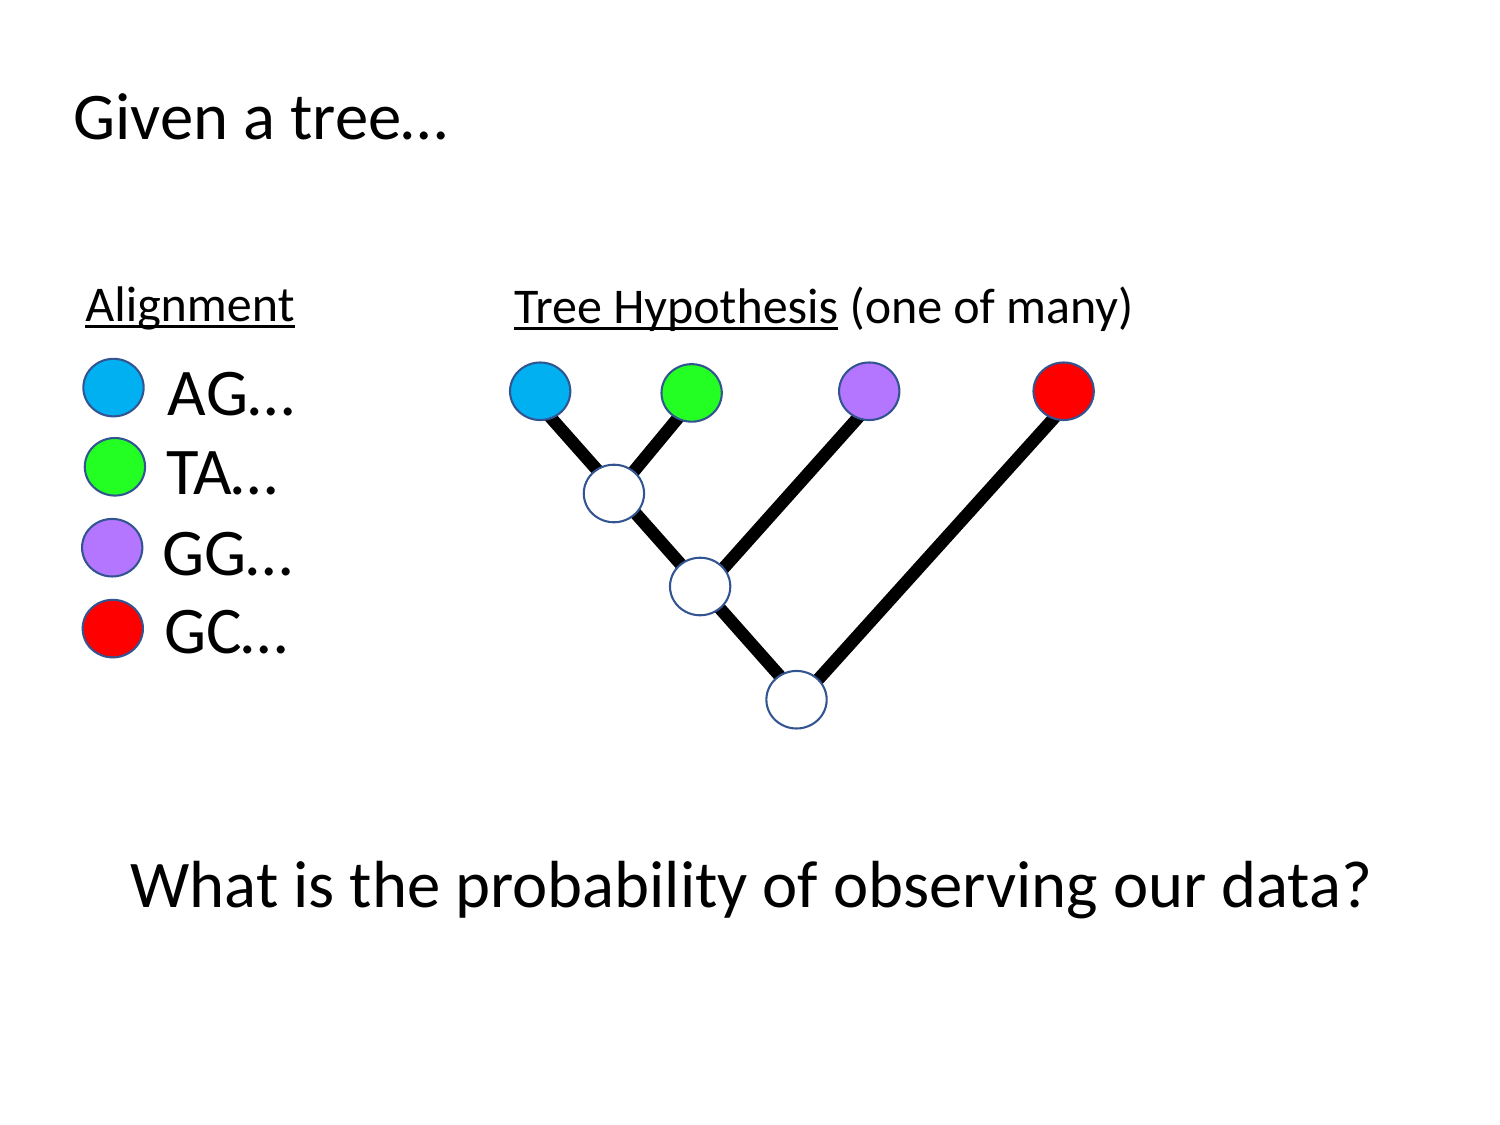

Given a tree…
Alignment
Tree Hypothesis (one of many)
AG…

TA…

GG…

GC…

What is the probability of observing our data?